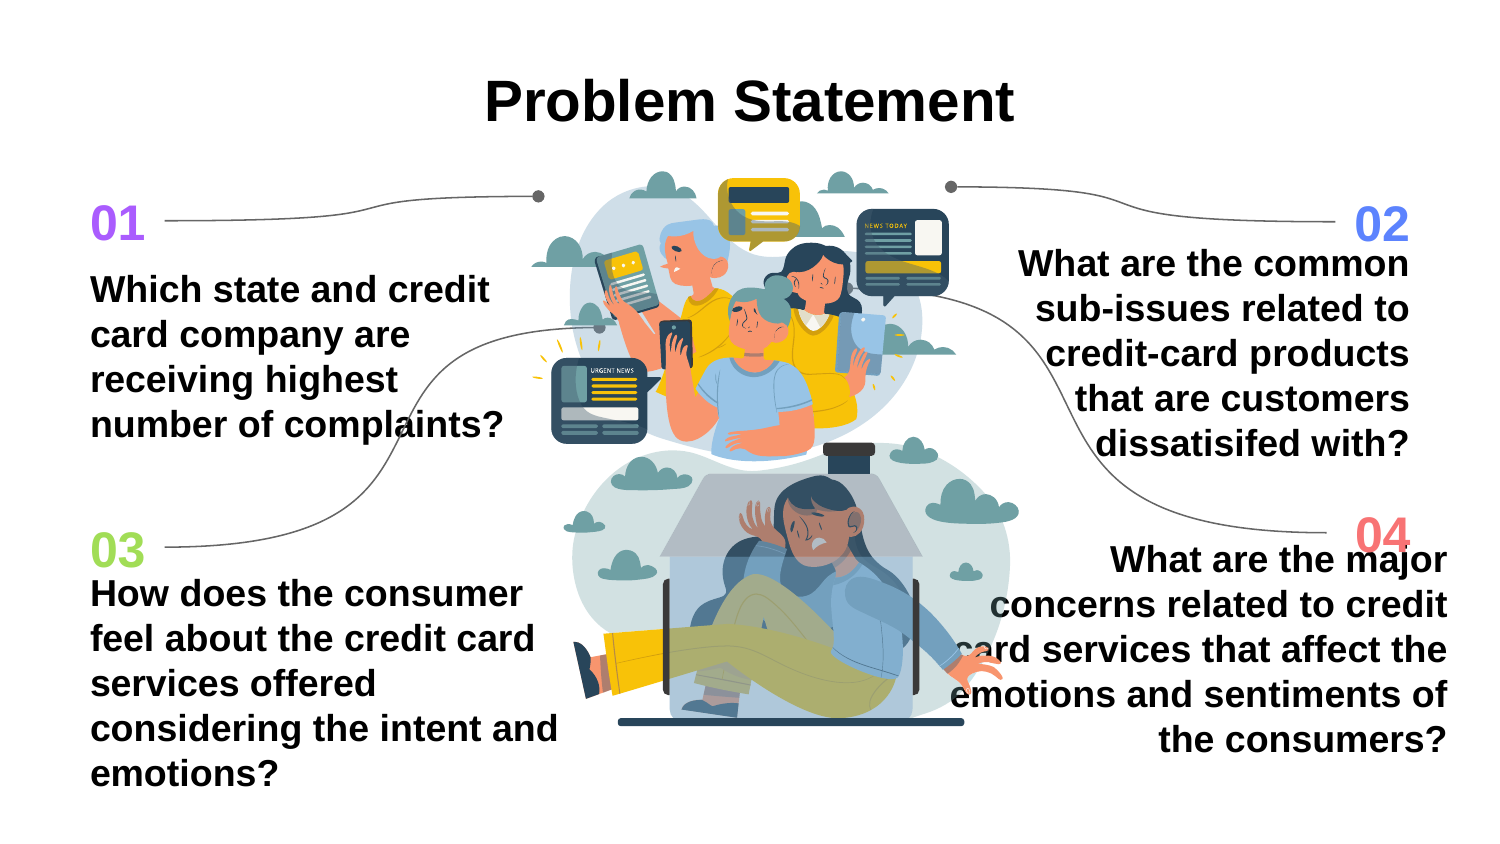

# Problem Statement

02
What are the common sub-issues related to credit-card products that are customers dissatisifed with?
01
Which state and credit card company are receiving highest number of complaints?
04
What are the major concerns related to credit card services that affect the emotions and sentiments of the consumers?
03
How does the consumer feel about the credit card services offered considering the intent and emotions?